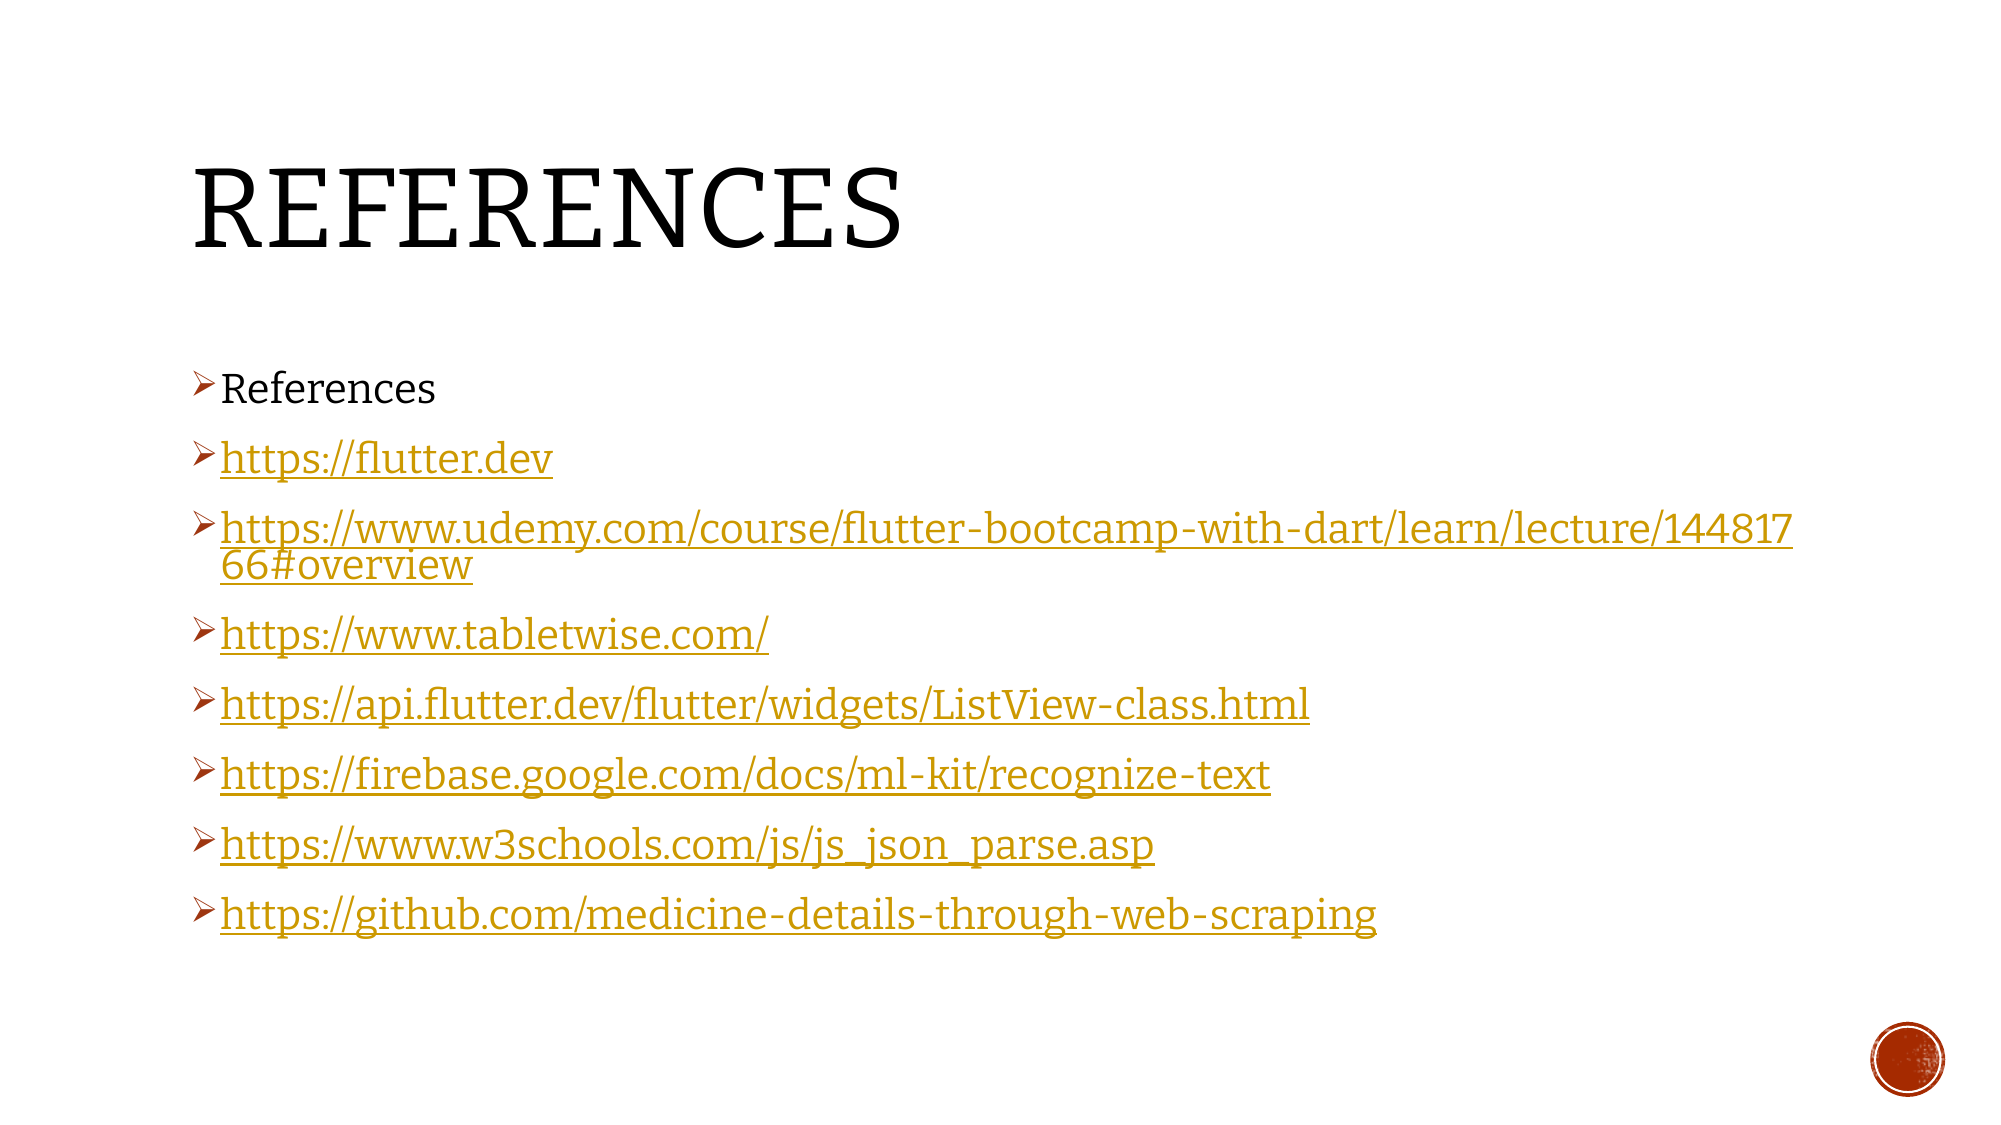

# References
References
https://flutter.dev
https://www.udemy.com/course/flutter-bootcamp-with-dart/learn/lecture/14481766#overview
https://www.tabletwise.com/
https://api.flutter.dev/flutter/widgets/ListView-class.html
https://firebase.google.com/docs/ml-kit/recognize-text
https://www.w3schools.com/js/js_json_parse.asp
https://github.com/medicine-details-through-web-scraping